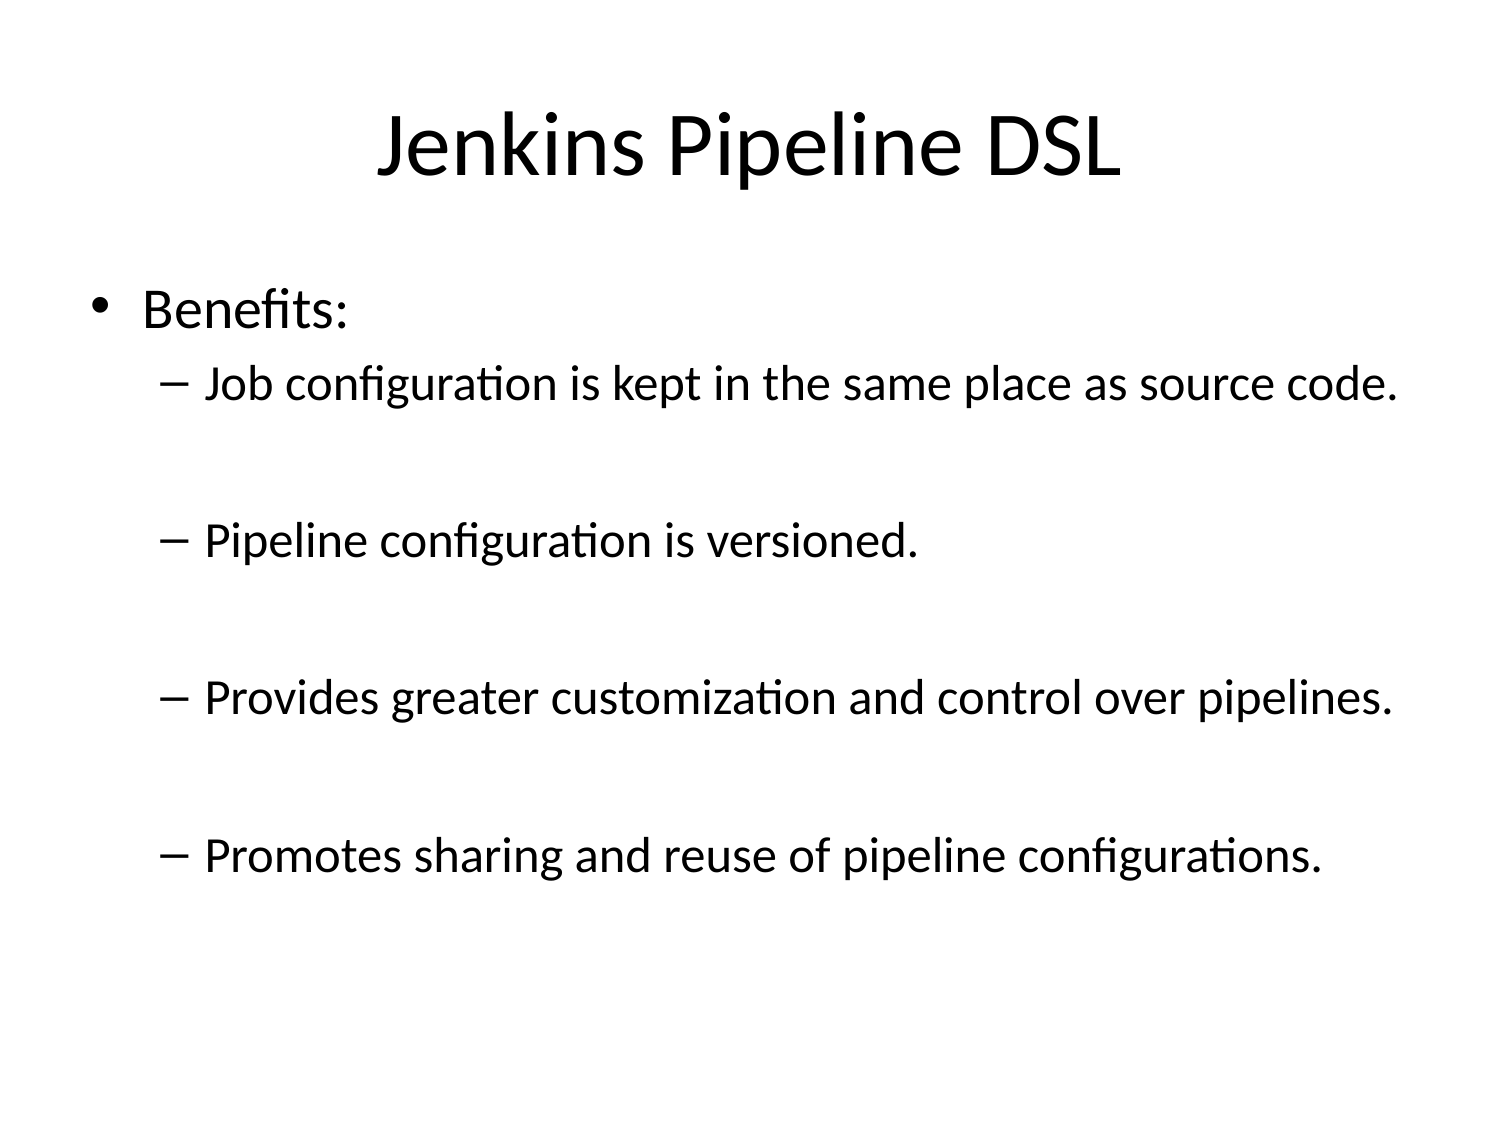

# Jenkins Pipeline DSL
Benefits:
Job configuration is kept in the same place as source code.

Pipeline configuration is versioned.

Provides greater customization and control over pipelines.

Promotes sharing and reuse of pipeline configurations.